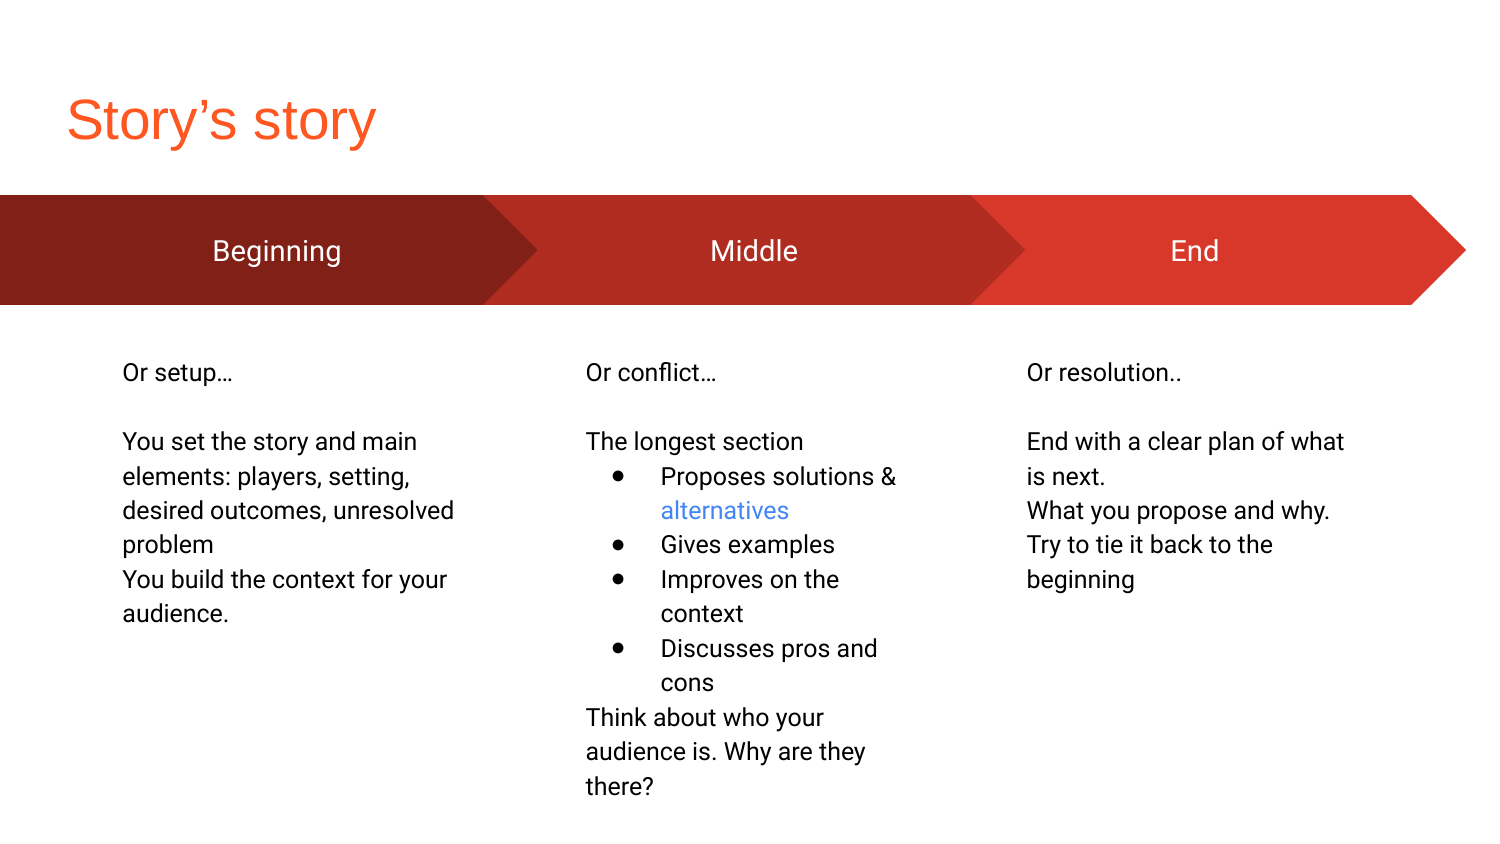

# Story’s story

Middle
Or conflict…

The longest section
Proposes solutions & alternatives
Gives examples
Improves on the context
Discusses pros and cons
Think about who your audience is. Why are they there?
End
Or resolution..

End with a clear plan of what is next.
What you propose and why.
Try to tie it back to the beginning

Beginning
Or setup…

You set the story and main elements: players, setting, desired outcomes, unresolved problem
You build the context for your audience.